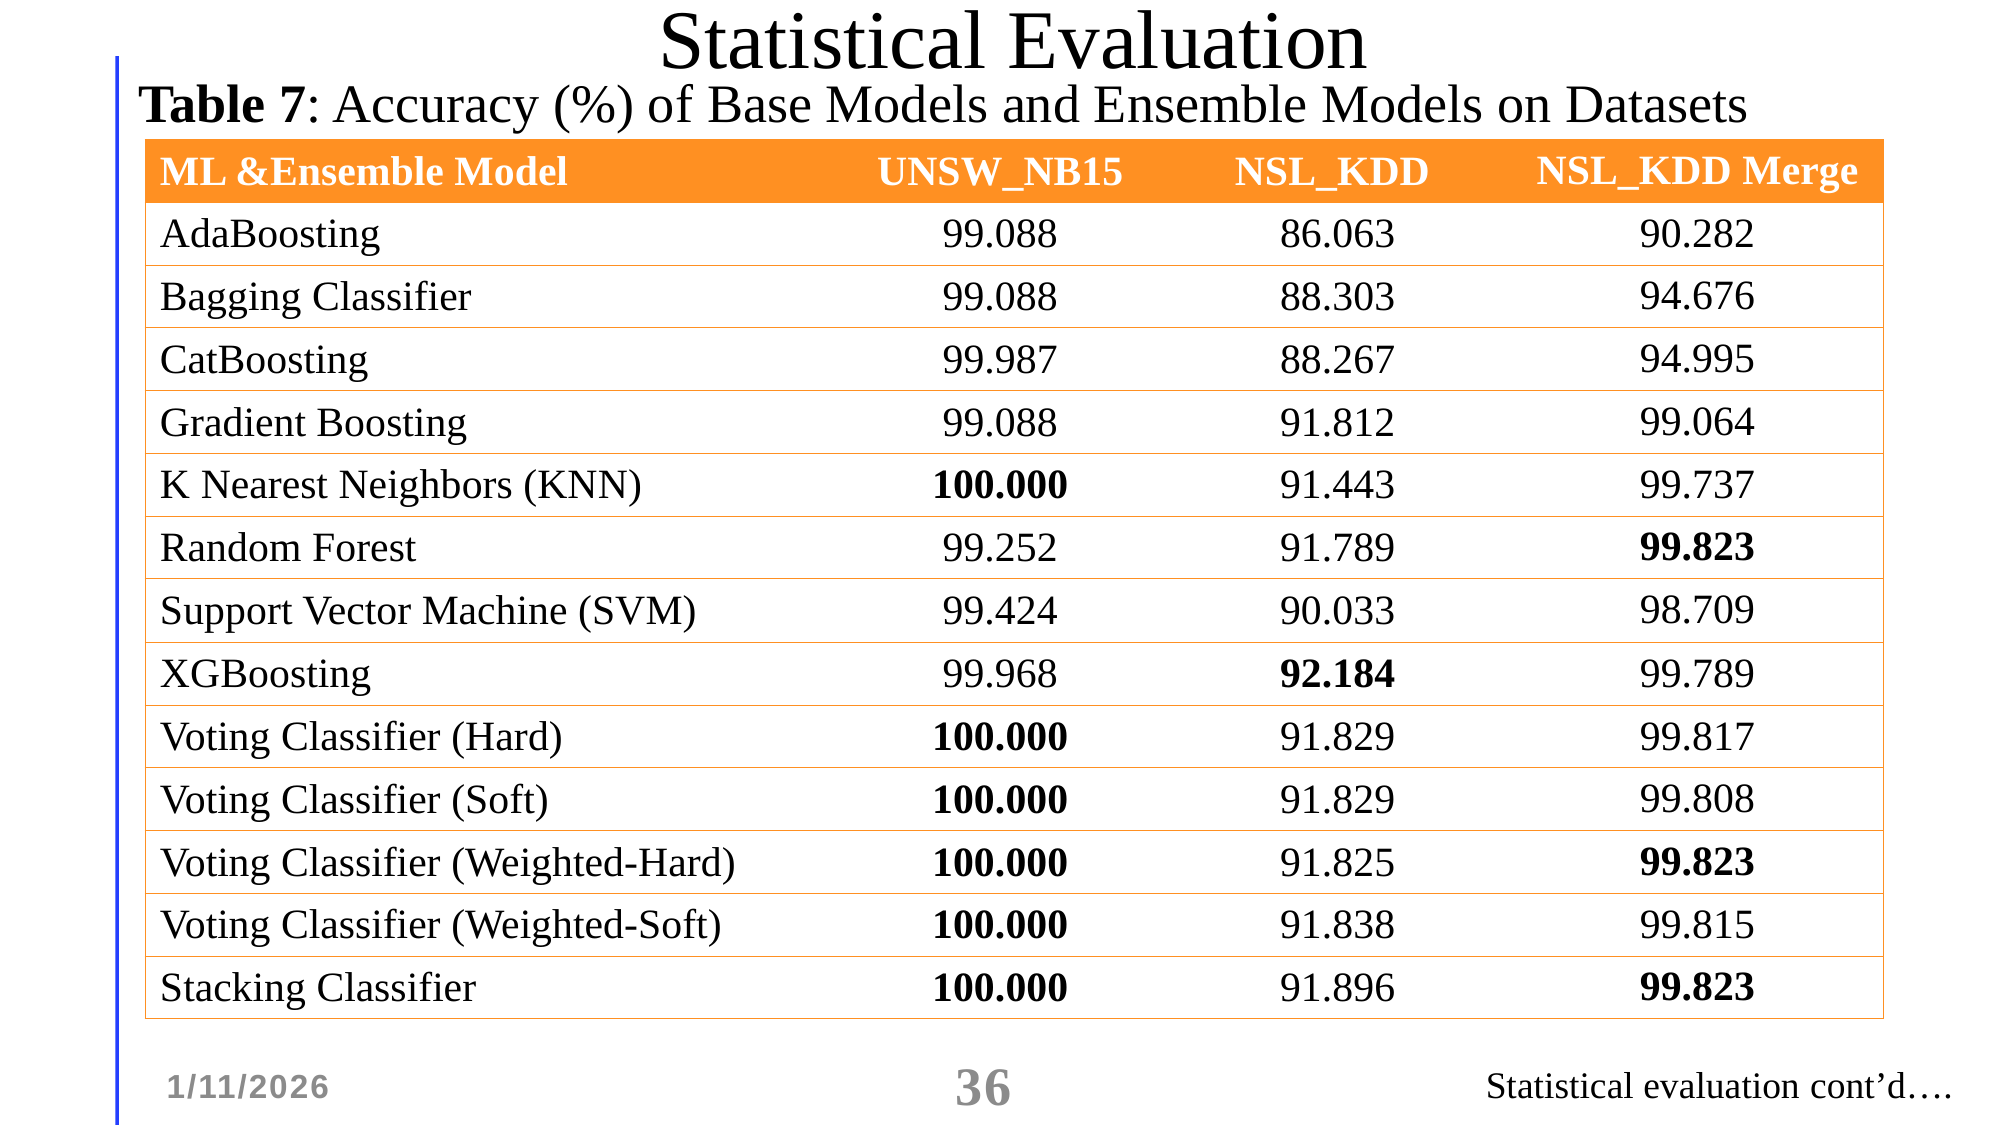

# Statistical Evaluation
Table 7: Accuracy (%) of Base Models and Ensemble Models on Datasets
| ML &Ensemble Model | UNSW\_NB15 | NSL\_KDD | NSL\_KDD Merge |
| --- | --- | --- | --- |
| AdaBoosting | 99.088 | 86.063 | 90.282 |
| Bagging Classifier | 99.088 | 88.303 | 94.676 |
| CatBoosting | 99.987 | 88.267 | 94.995 |
| Gradient Boosting | 99.088 | 91.812 | 99.064 |
| K Nearest Neighbors (KNN) | 100.000 | 91.443 | 99.737 |
| Random Forest | 99.252 | 91.789 | 99.823 |
| Support Vector Machine (SVM) | 99.424 | 90.033 | 98.709 |
| XGBoosting | 99.968 | 92.184 | 99.789 |
| Voting Classifier (Hard) | 100.000 | 91.829 | 99.817 |
| Voting Classifier (Soft) | 100.000 | 91.829 | 99.808 |
| Voting Classifier (Weighted-Hard) | 100.000 | 91.825 | 99.823 |
| Voting Classifier (Weighted-Soft) | 100.000 | 91.838 | 99.815 |
| Stacking Classifier | 100.000 | 91.896 | 99.823 |
36
1/11/2026
Statistical evaluation cont’d….